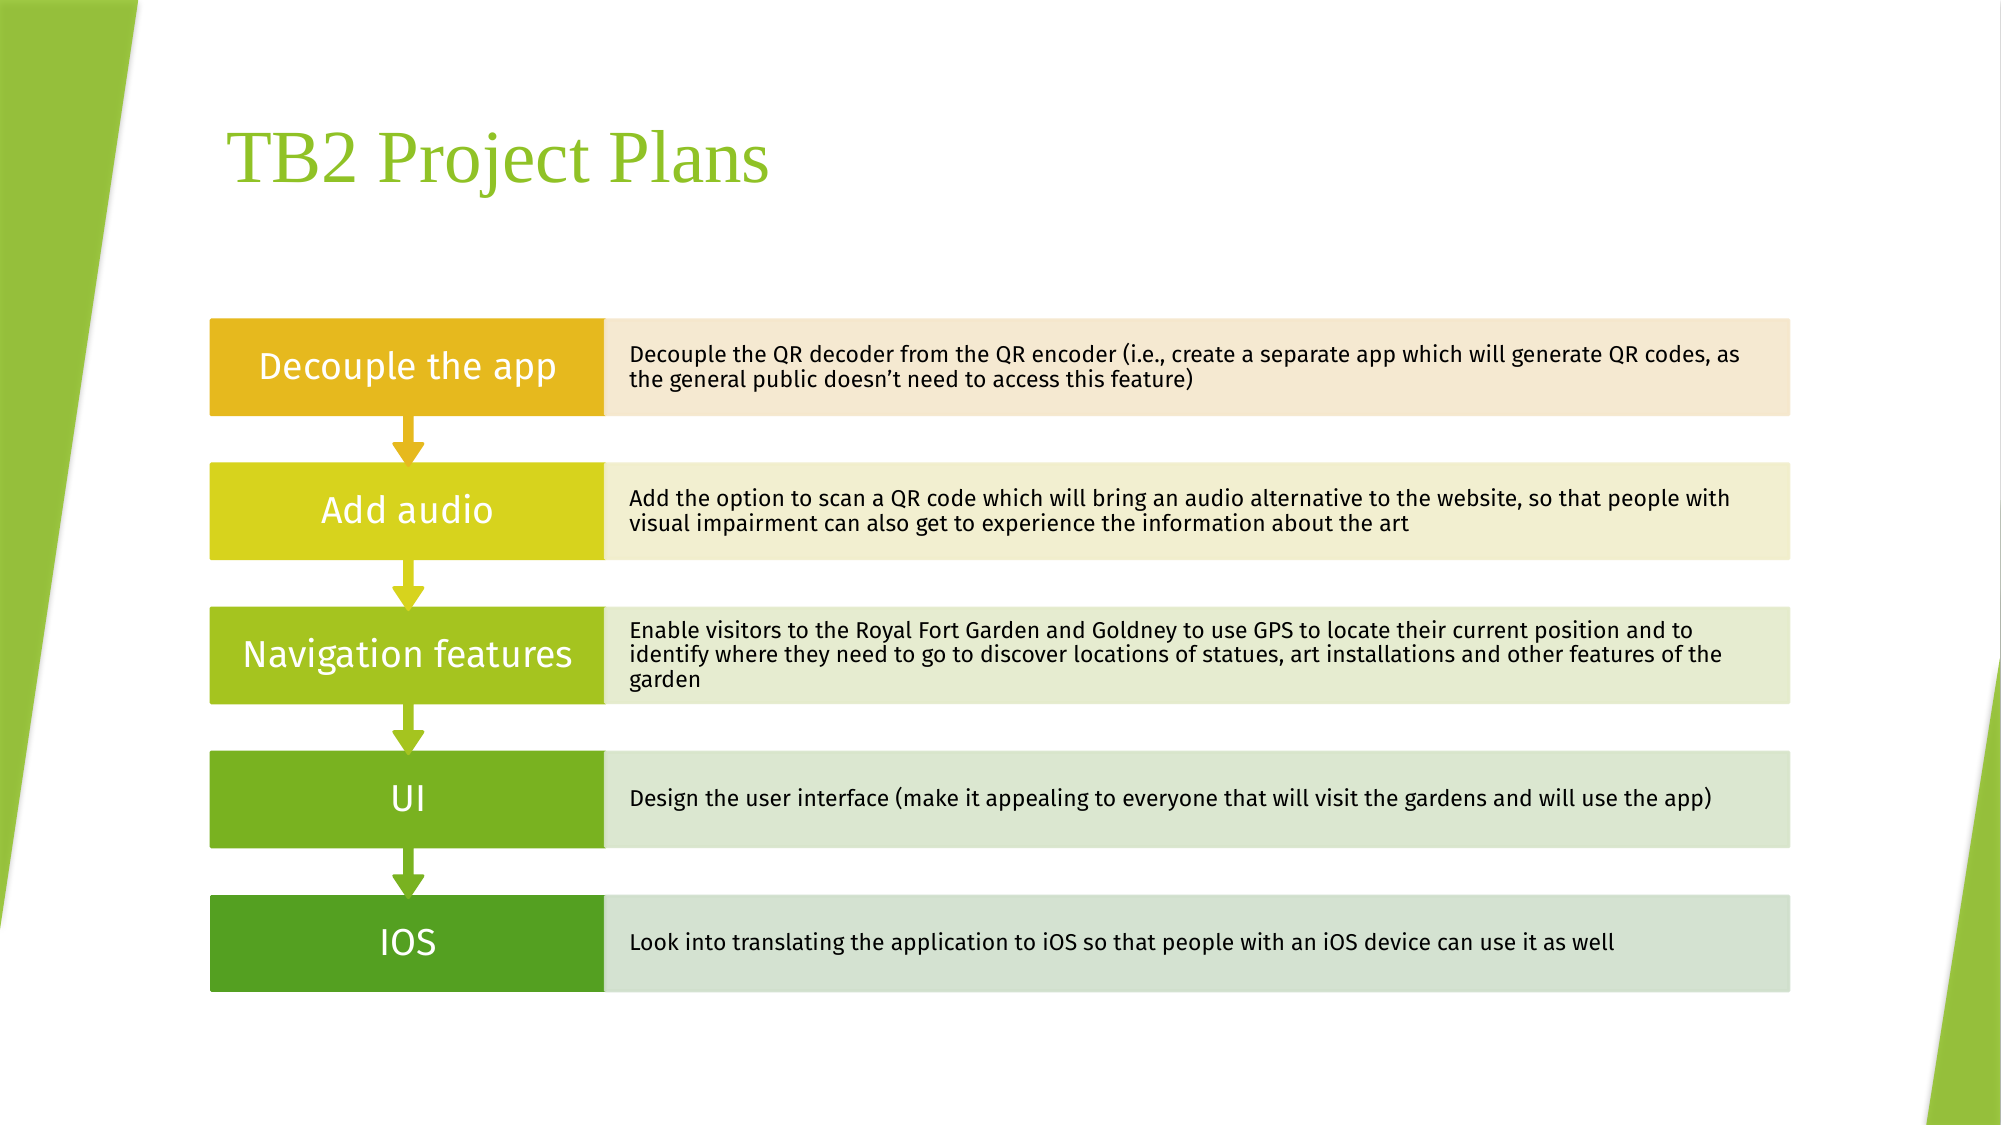

# TB2 Project Plans
IOS
Look into translating the application to iOS so that people with an iOS device can use it as well
UI
Design the user interface (make it appealing to everyone that will visit the gardens and will use the app)
Navigation features
Enable visitors to the Royal Fort Garden and Goldney to use GPS to locate their current position and to identify where they need to go to discover locations of statues, art installations and other features of the garden
Add audio
Add the option to scan a QR code which will bring an audio alternative to the website, so that people with visual impairment can also get to experience the information about the art
Decouple the app
Decouple the QR decoder from the QR encoder (i.e., create a separate app which will generate QR codes, as the general public doesn’t need to access this feature)